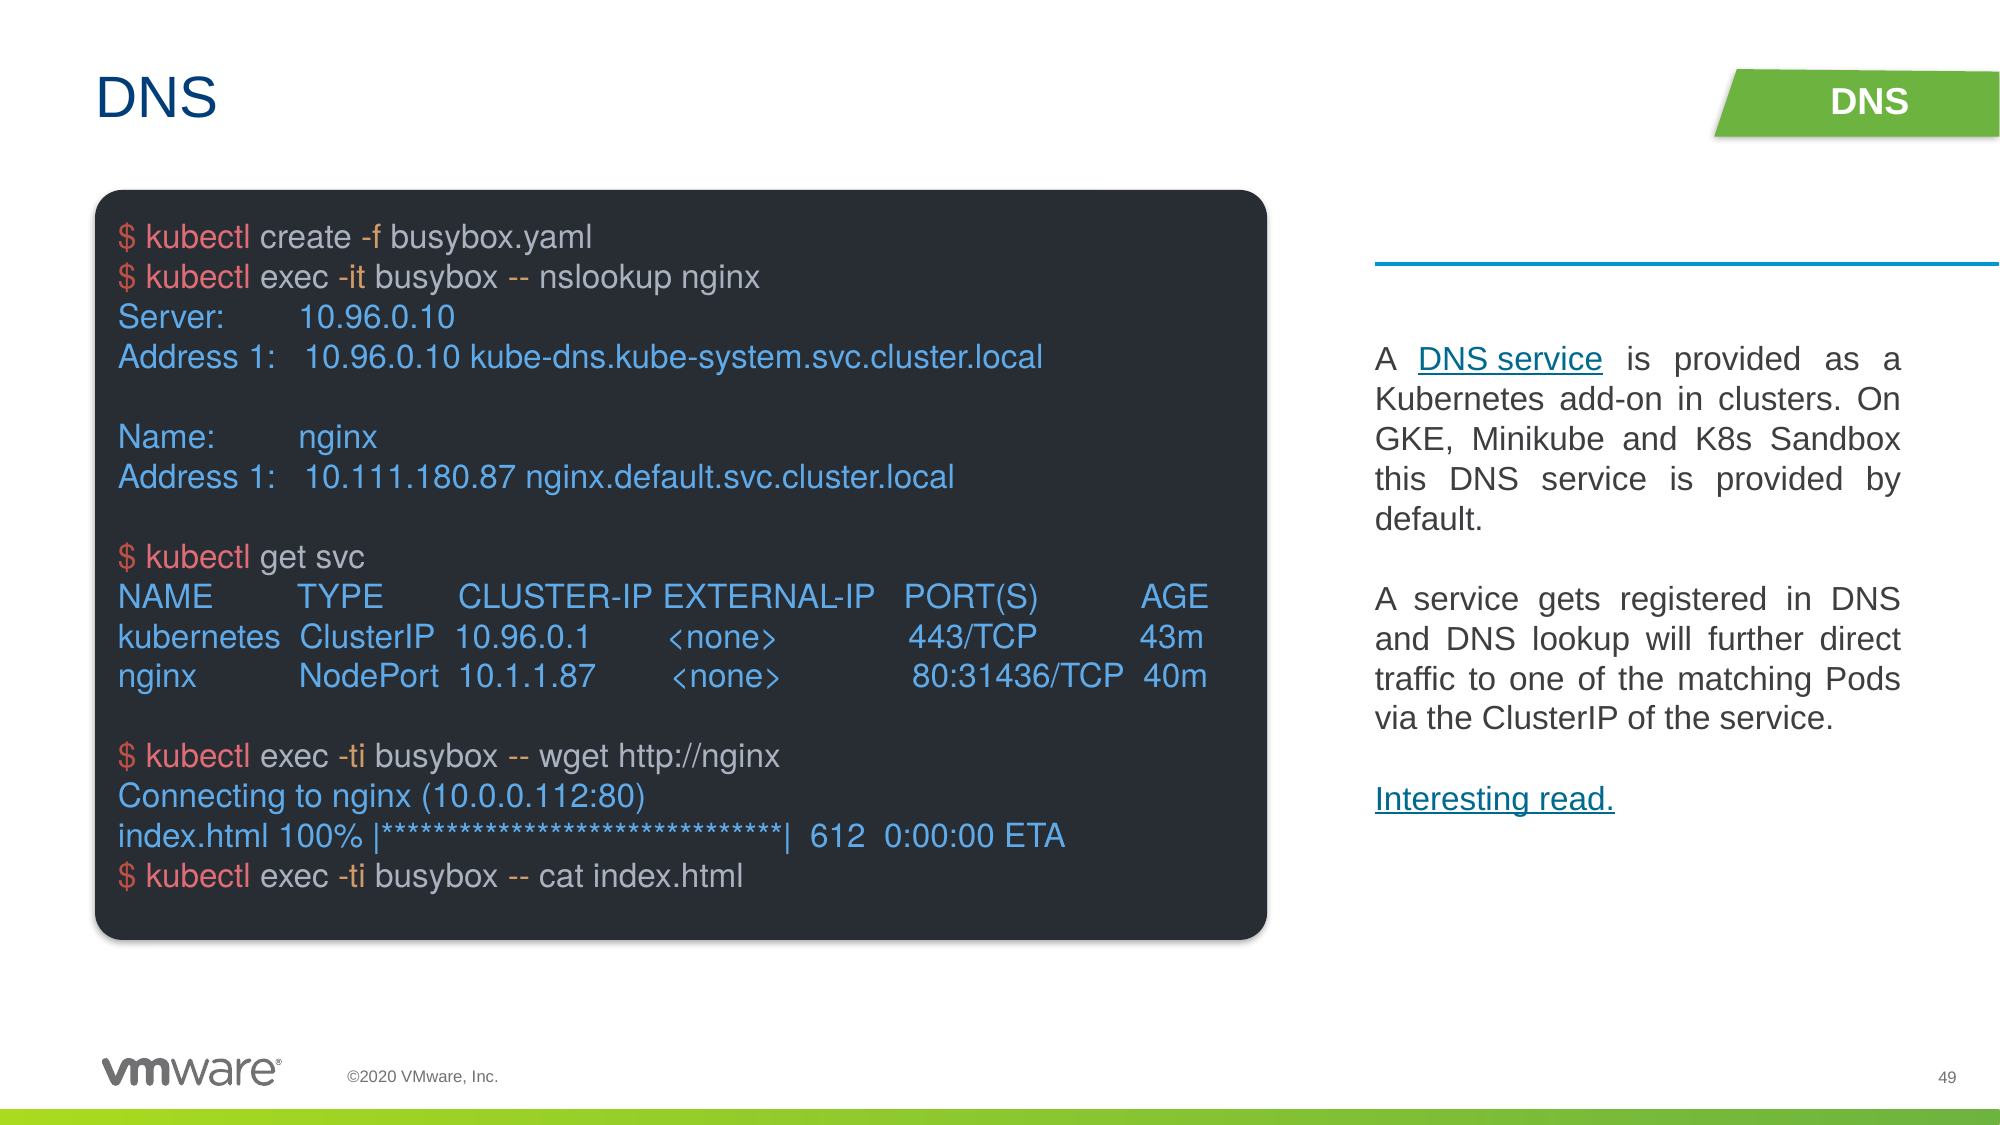

# DNS
DNS
$ kubectl create -f busybox.yaml
$ kubectl exec -it busybox -- nslookup nginx
Server:        10.96.0.10
Address 1:   10.96.0.10 kube-dns.kube-system.svc.cluster.local
 
Name:         nginx
Address 1:   10.111.180.87 nginx.default.svc.cluster.local
 
$ kubectl get svc
NAME         TYPE        CLUSTER-IP EXTERNAL-IP   PORT(S)           AGE
kubernetes  ClusterIP  10.96.0.1        <none>              443/TCP           43m
nginx           NodePort  10.1.1.87        <none>              80:31436/TCP  40m
 
$ kubectl exec -ti busybox -- wget http://nginx
Connecting to nginx (10.0.0.112:80)
index.html 100% |*******************************|  612  0:00:00 ETA
$ kubectl exec -ti busybox -- cat index.html

A DNS service is provided as a Kubernetes add-on in clusters. On GKE, Minikube and K8s Sandbox this DNS service is provided by default.

A service gets registered in DNS and DNS lookup will further direct traffic to one of the matching Pods via the ClusterIP of the service.

Interesting read.